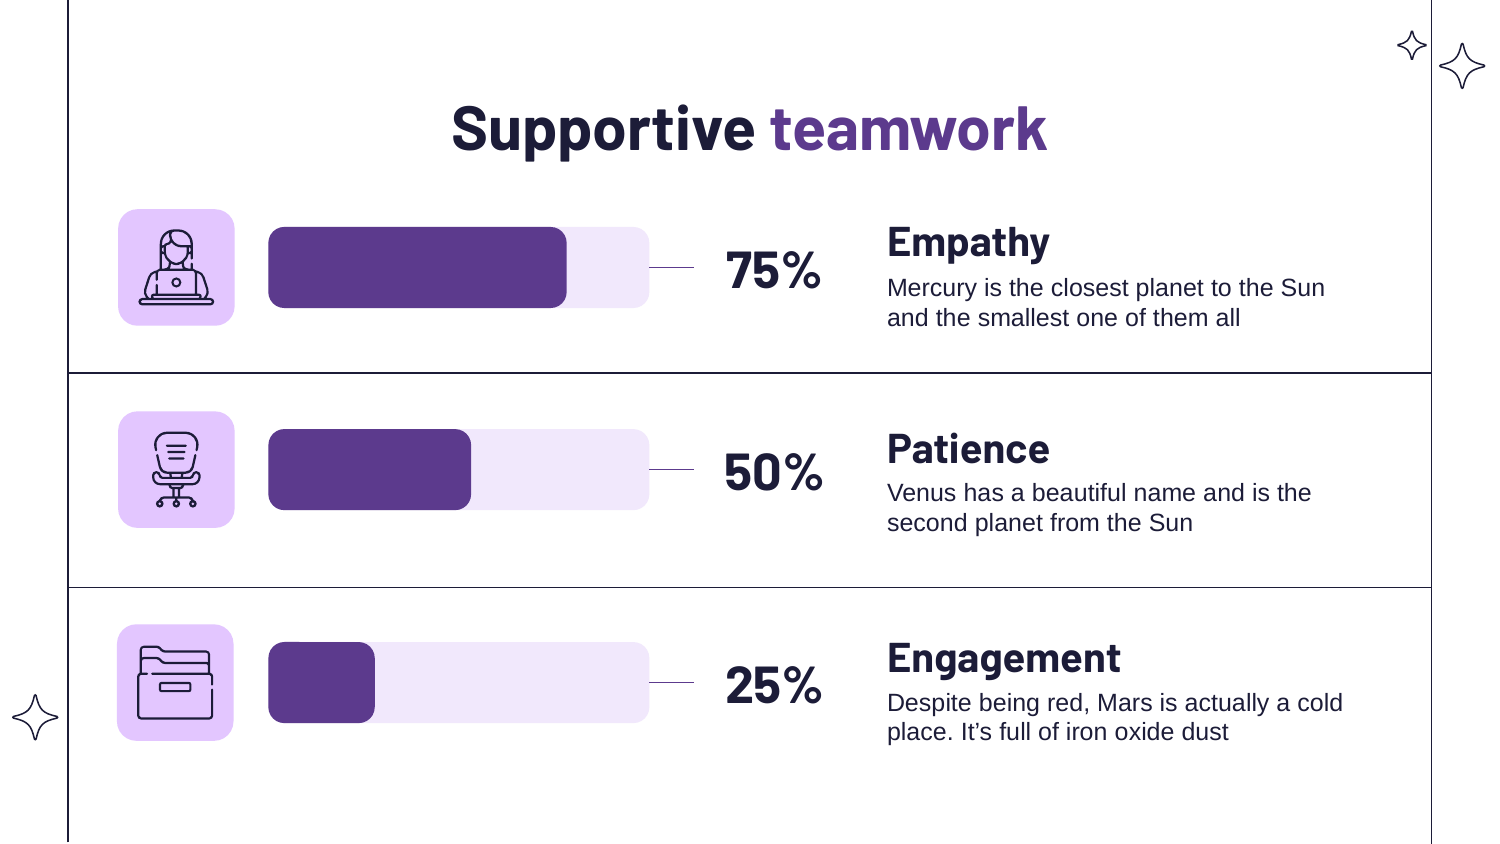

Supportive teamwork
Empathy

75%
Mercury is the closest planet to the Sun and the smallest one of them all
Patience

50%
Venus has a beautiful name and is the second planet from the Sun
Engagement

# 25%
Despite being red, Mars is actually a cold place. It’s full of iron oxide dust